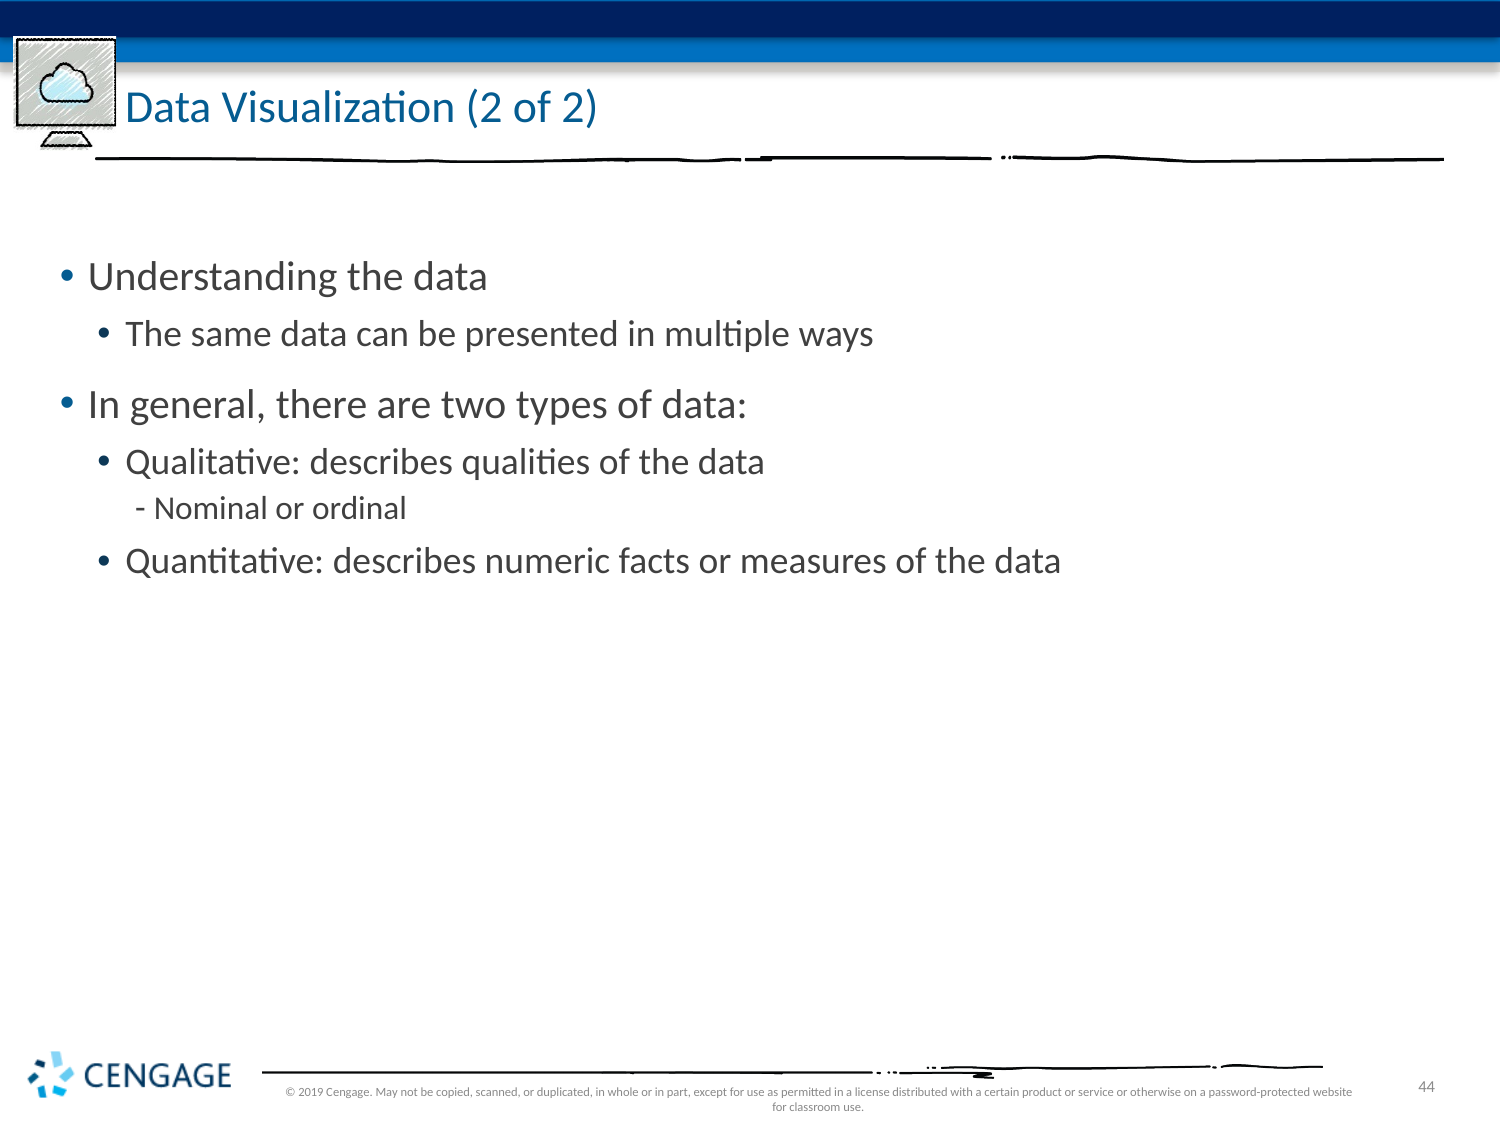

# Data Visualization (2 of 2)
Understanding the data
The same data can be presented in multiple ways
In general, there are two types of data:
Qualitative: describes qualities of the data
Nominal or ordinal
Quantitative: describes numeric facts or measures of the data
© 2019 Cengage. May not be copied, scanned, or duplicated, in whole or in part, except for use as permitted in a license distributed with a certain product or service or otherwise on a password-protected website for classroom use.